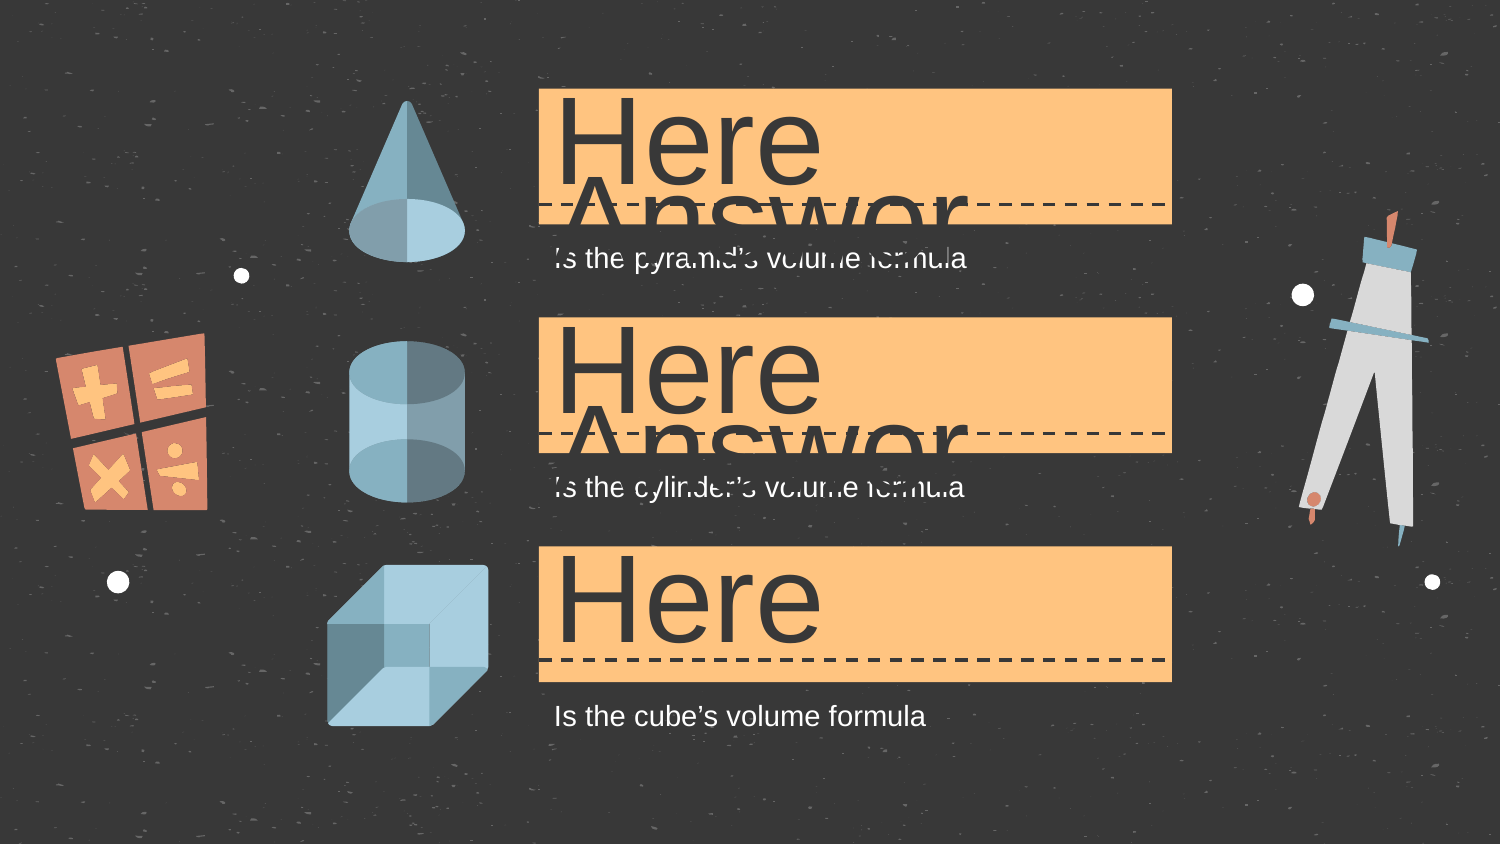

# Answer Here

Is the pyramid’s volume formula

Answer Here

Is the cylinder’s volume formula
Answer Here

Is the cube’s volume formula